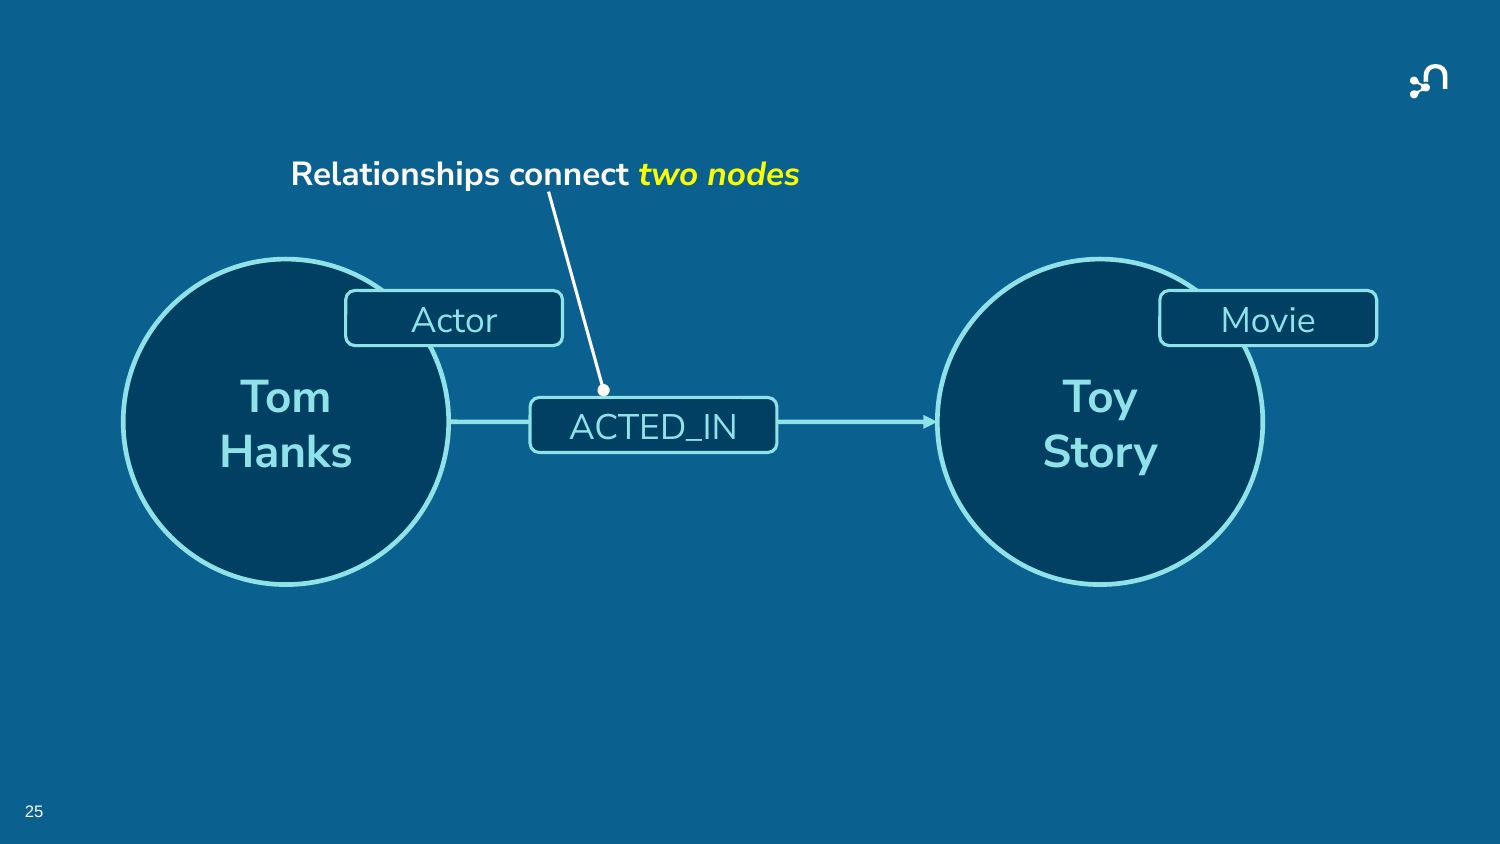

Relationships connect two nodes
Tom Hanks
Actor
Toy Story
Movie
ACTED_IN
25